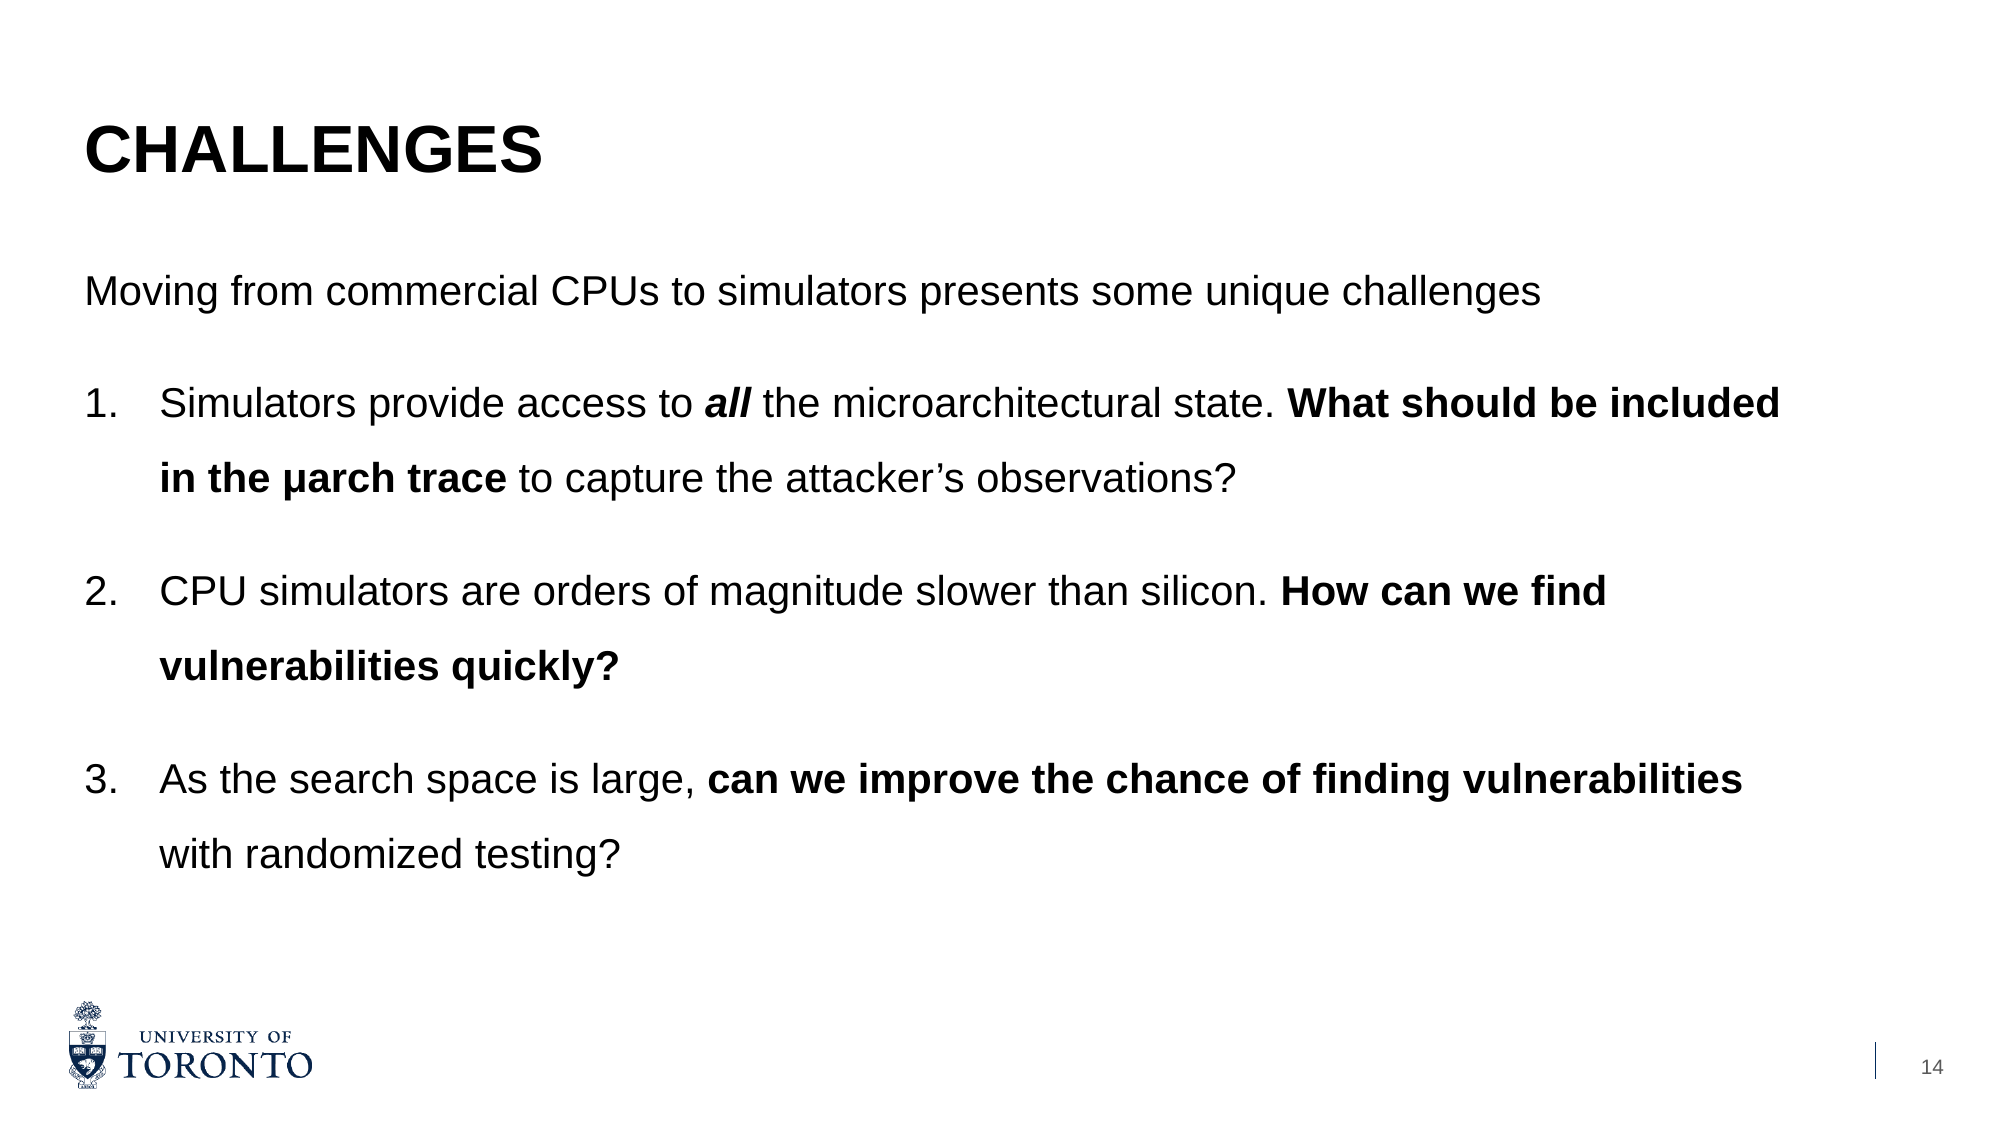

# Challenges
Moving from commercial CPUs to simulators presents some unique challenges
Simulators provide access to all the microarchitectural state. What should be included in the μarch trace to capture the attacker’s observations?
CPU simulators are orders of magnitude slower than silicon. How can we find vulnerabilities quickly?
As the search space is large, can we improve the chance of finding vulnerabilities with randomized testing?

14